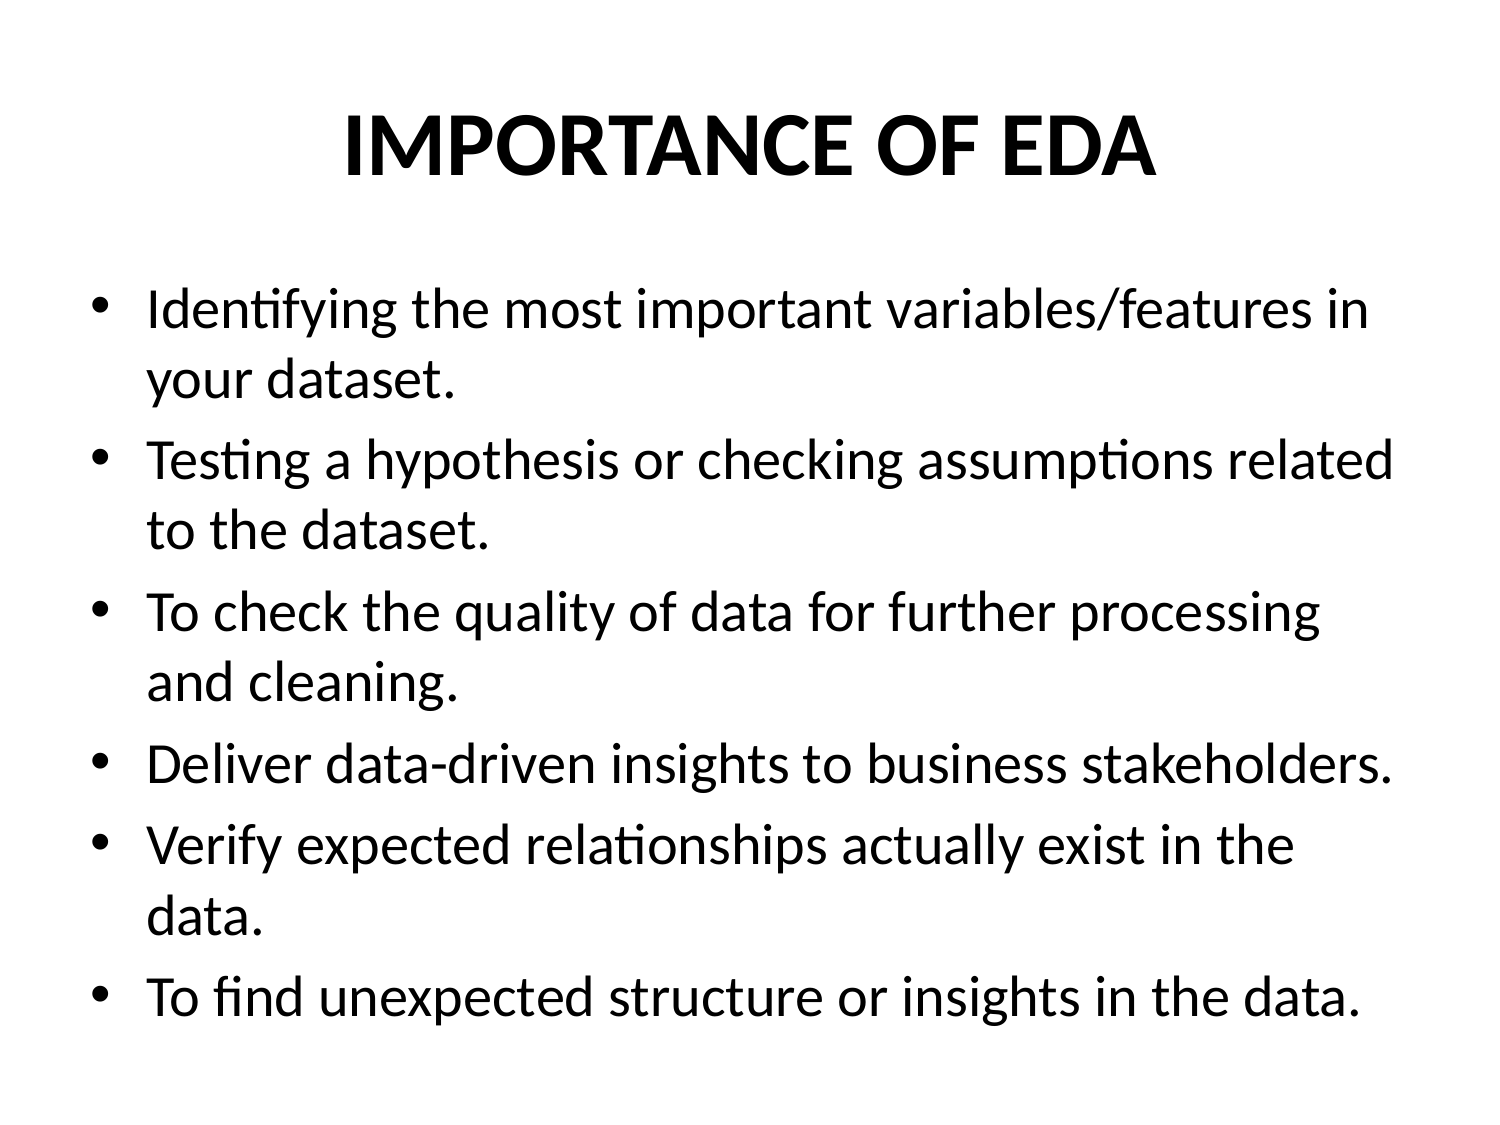

# IMPORTANCE OF EDA
Identifying the most important variables/features in your dataset.
Testing a hypothesis or checking assumptions related to the dataset.
To check the quality of data for further processing and cleaning.
Deliver data-driven insights to business stakeholders.
Verify expected relationships actually exist in the data.
To find unexpected structure or insights in the data.